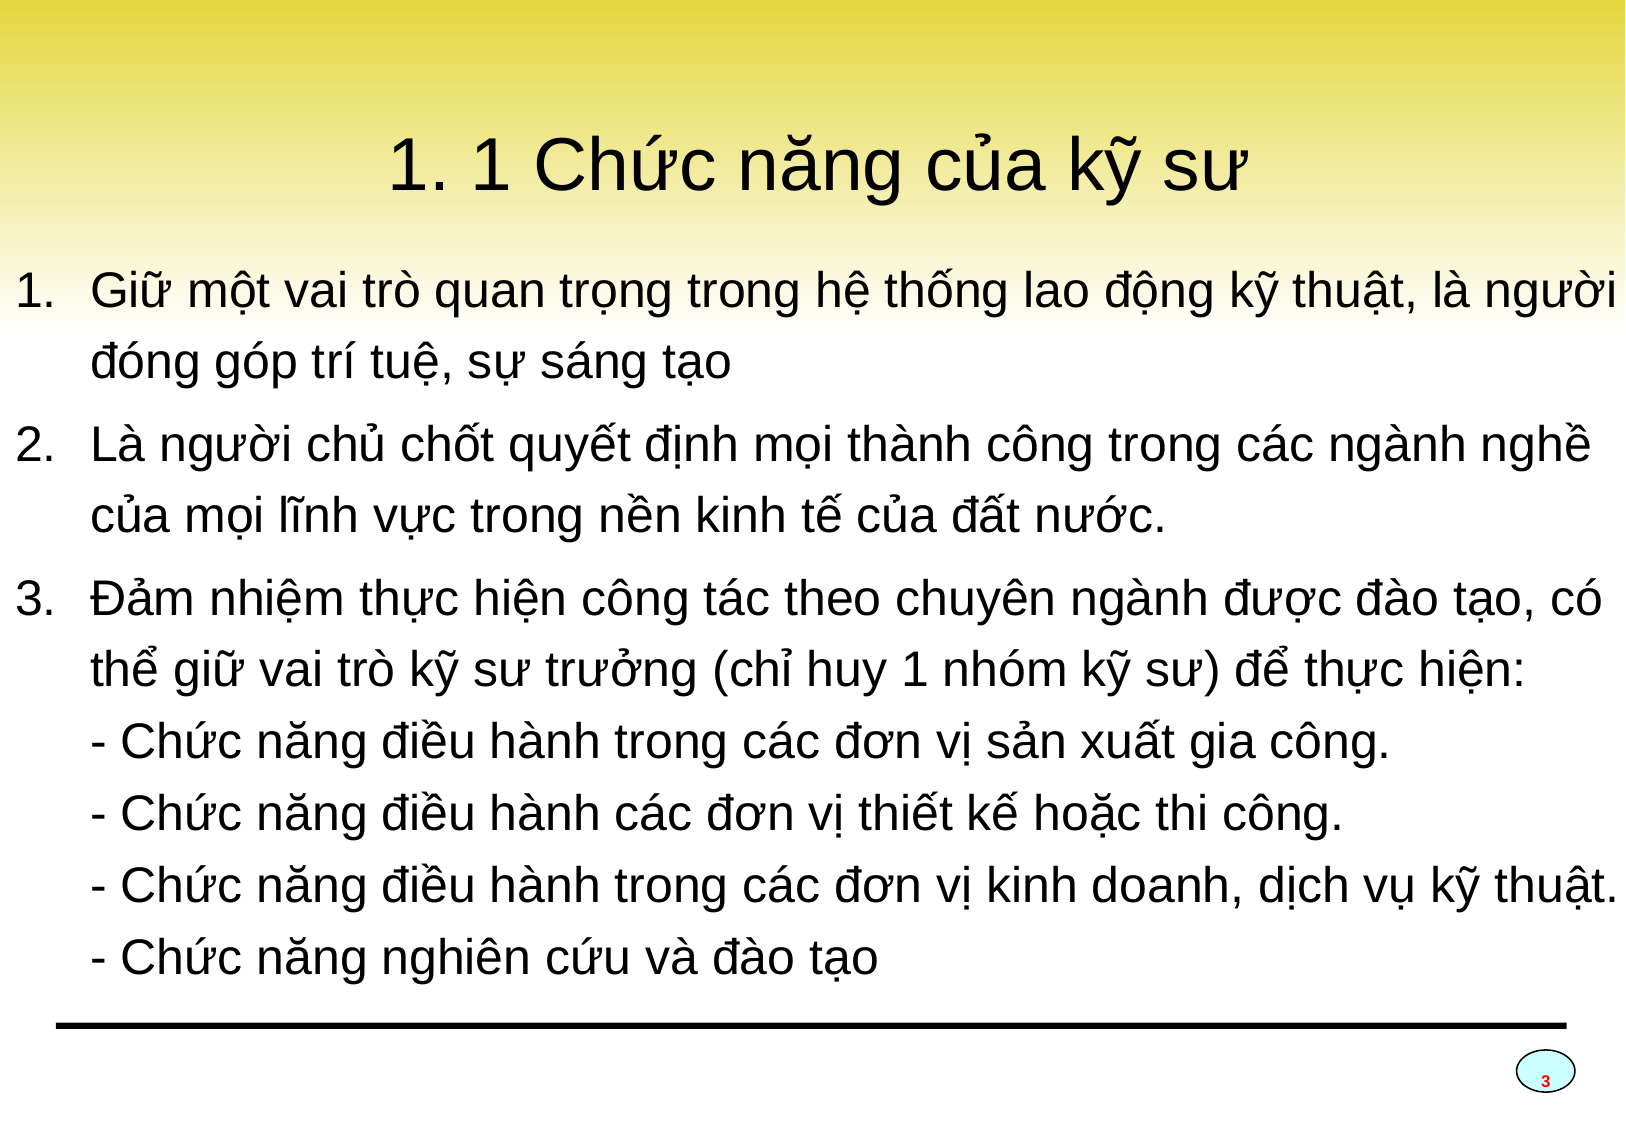

# 1. 1 Chức năng của kỹ sư
Giữ một vai trò quan trọng trong hệ thống lao động kỹ thuật, là người đóng góp trí tuệ, sự sáng tạo
Là người chủ chốt quyết định mọi thành công trong các ngành nghề của mọi lĩnh vực trong nền kinh tế của đất nước.
Đảm nhiệm thực hiện công tác theo chuyên ngành được đào tạo, có thể giữ vai trò kỹ sư trưởng (chỉ huy 1 nhóm kỹ sư) để thực hiện:
- Chức năng điều hành trong các đơn vị sản xuất gia công.
- Chức năng điều hành các đơn vị thiết kế hoặc thi công.
- Chức năng điều hành trong các đơn vị kinh doanh, dịch vụ kỹ thuật.
- Chức năng nghiên cứu và đào tạo